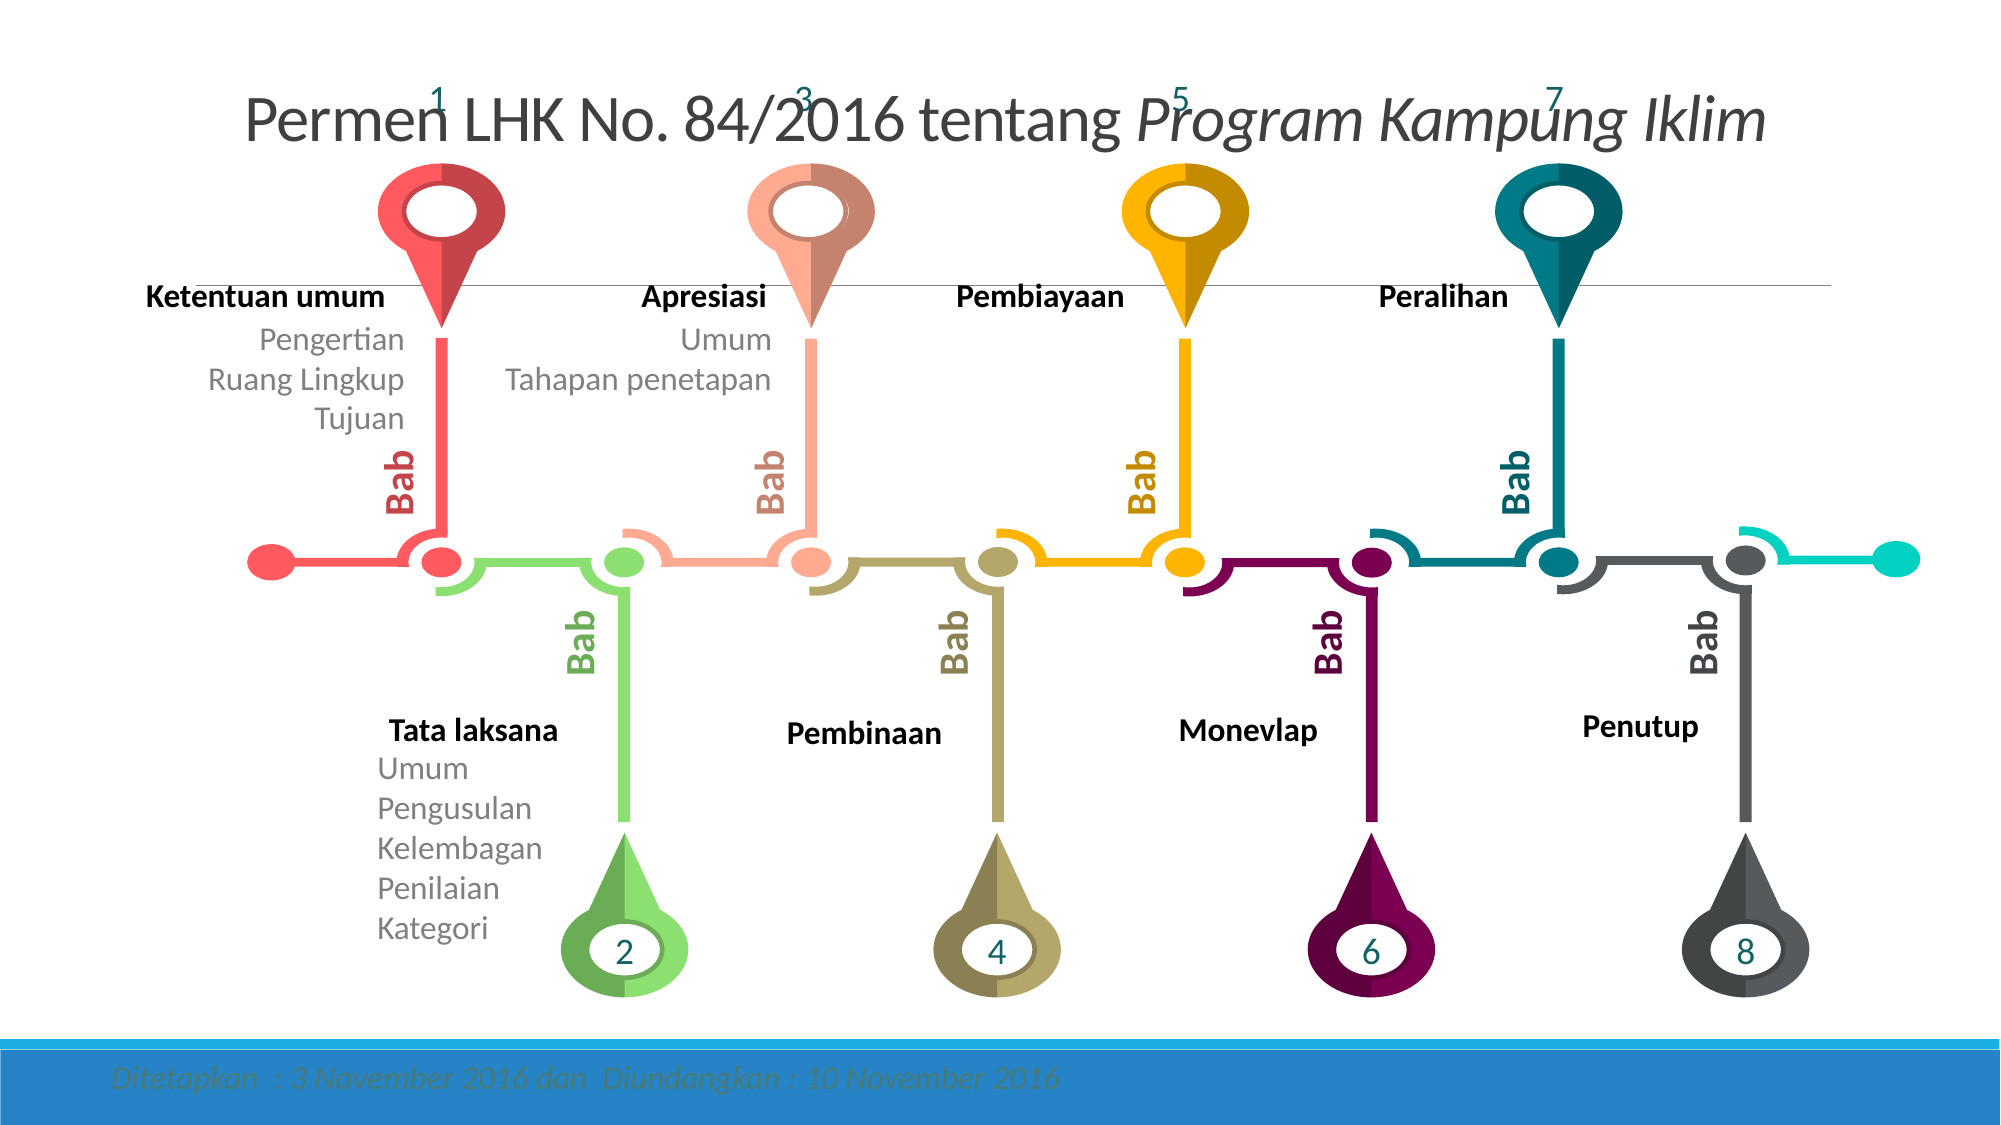

# Permen LHK No. 84/2016 tentang Program Kampung Iklim

1

3

5

7
Pembiayaan
Peralihan
Ketentuan umum
Pengertian
Ruang Lingkup
Tujuan
Apresiasi
Umum
Tahapan penetapan

Bab
Bab
Bab
Bab

Bab
Bab
Bab
Bab
Penutup
Monevlap
Tata laksana
Umum
Pengusulan
Kelembagan
Penilaian
Kategori

Pembinaan

4

6

8

2
Ditetapkan  : 3 November 2016 dan  Diundangkan : 10 November 2016